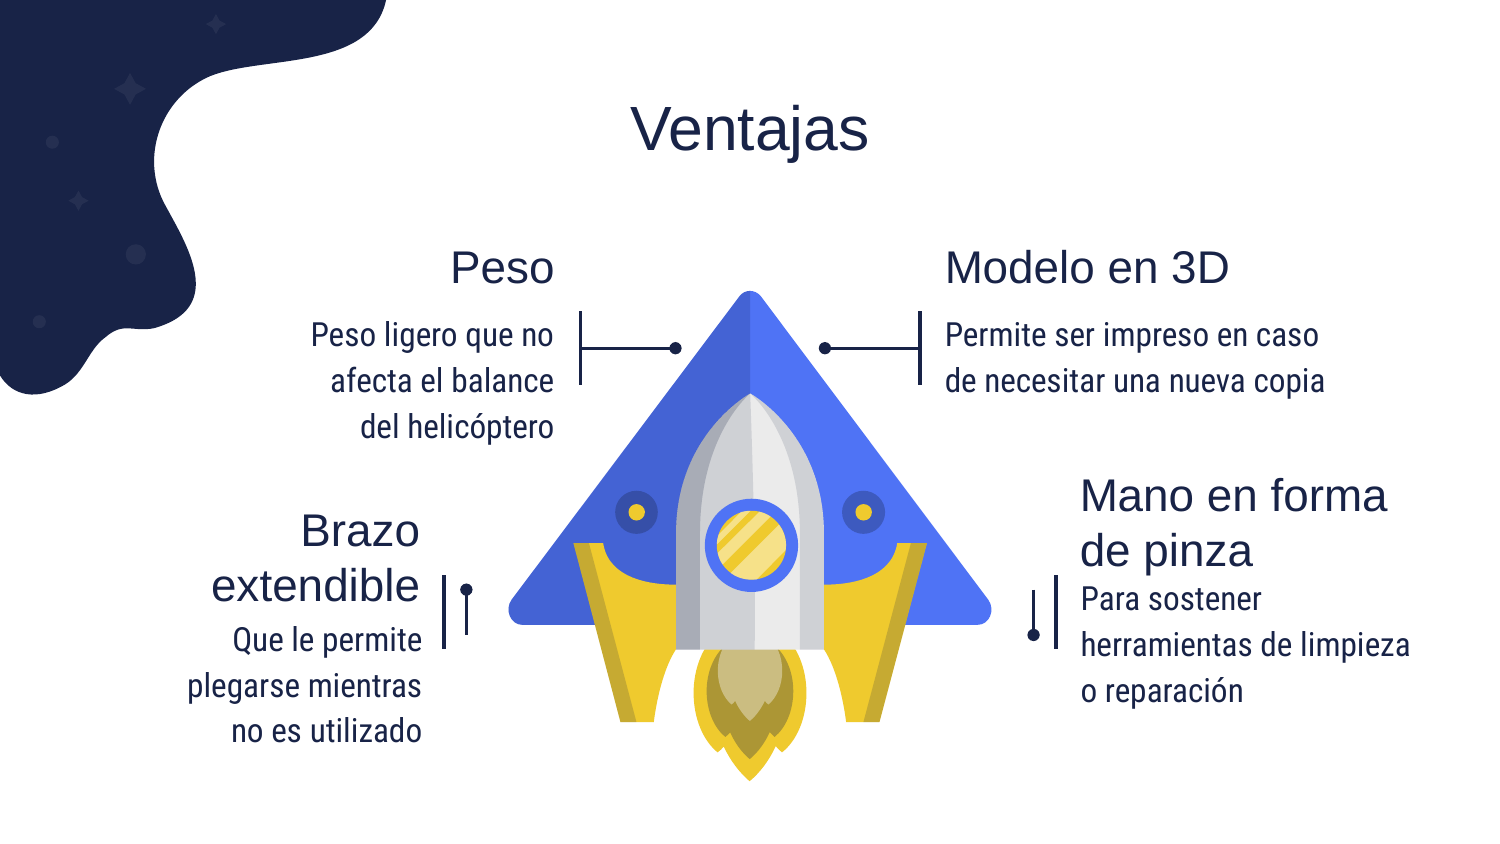

# Ventajas
Peso
Modelo en 3D

Peso ligero que no afecta el balance del helicóptero
Permite ser impreso en caso de necesitar una nueva copia
Mano en forma de pinza
Brazo extendible
Para sostener herramientas de limpieza o reparación
Que le permite plegarse mientras no es utilizado